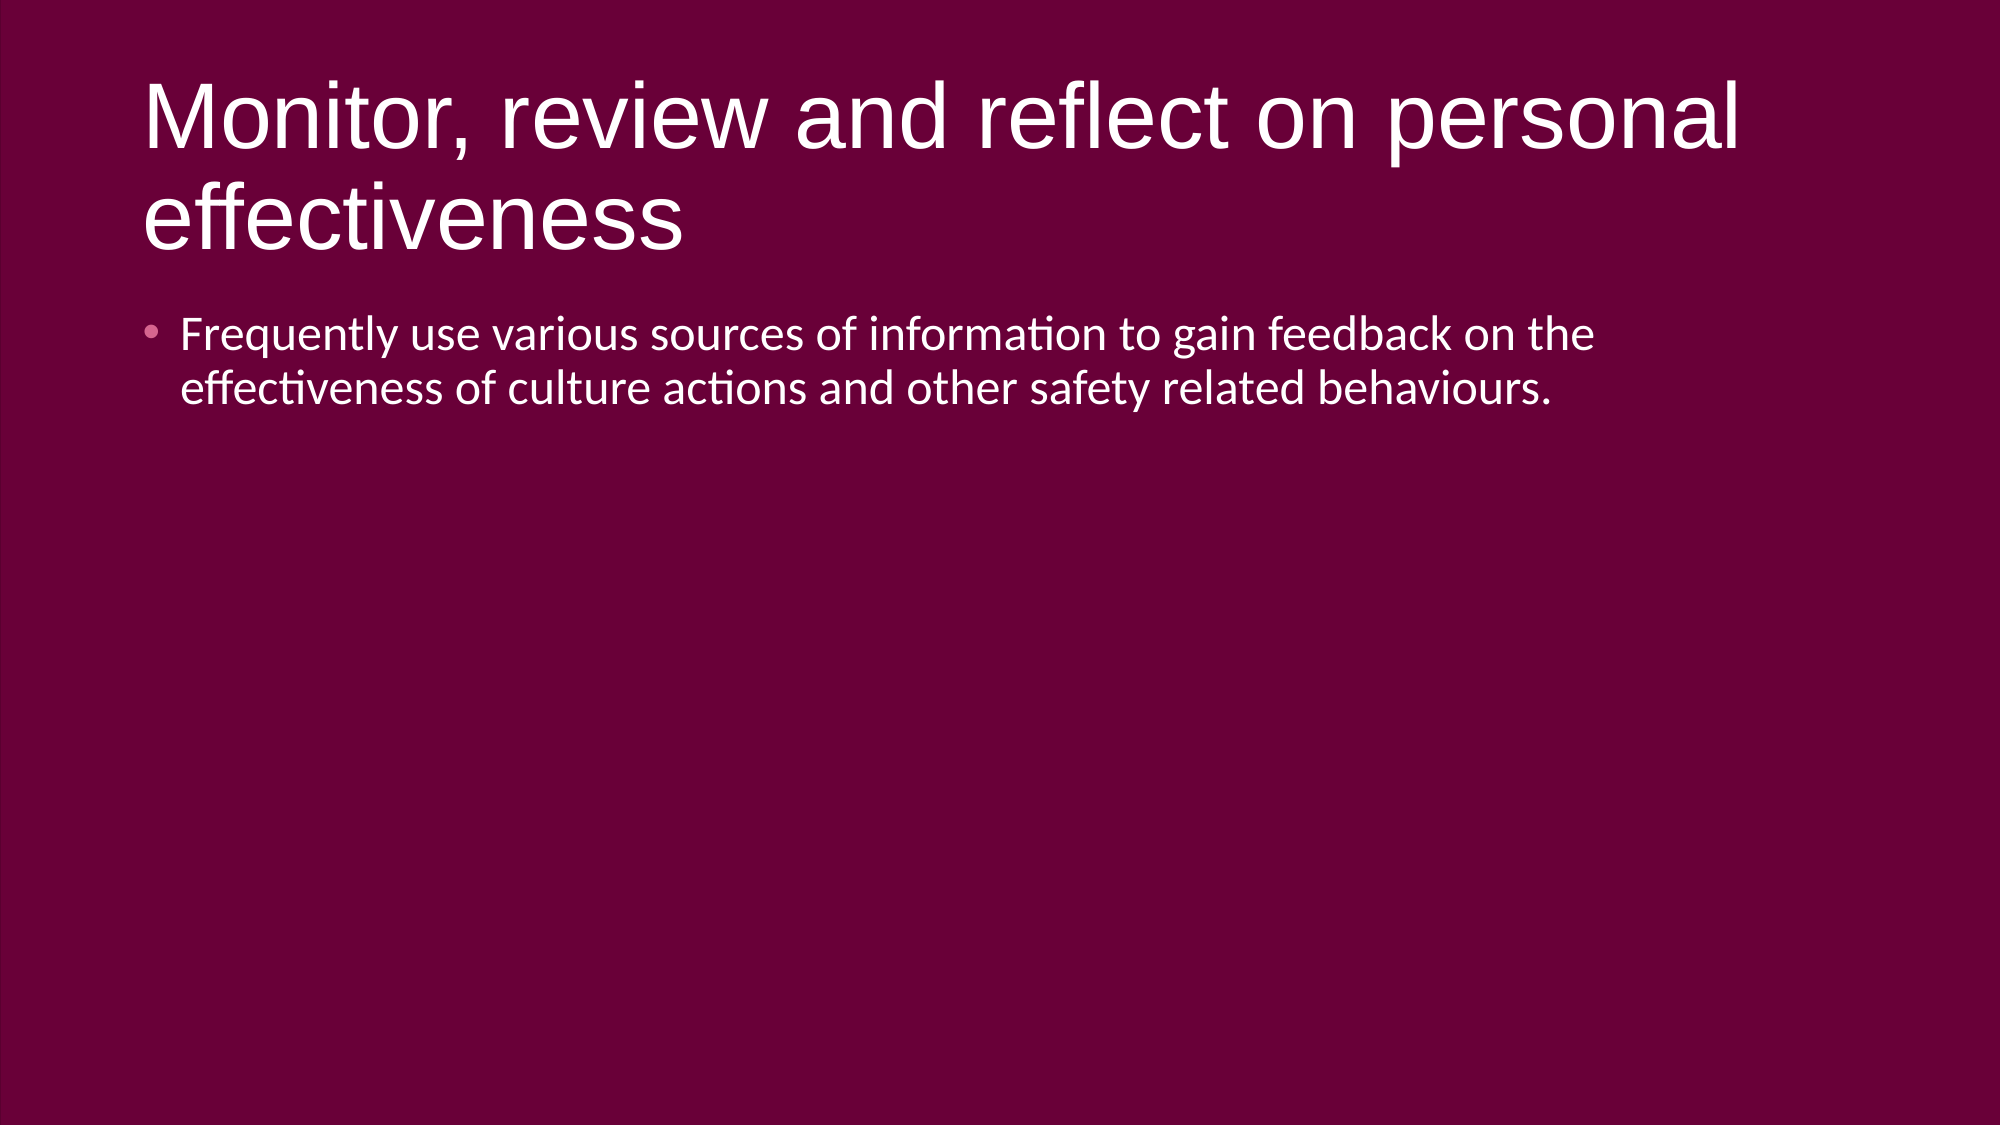

# Monitor, review and reflect on personal effectiveness
Frequently use various sources of information to gain feedback on the effectiveness of culture actions and other safety related behaviours.